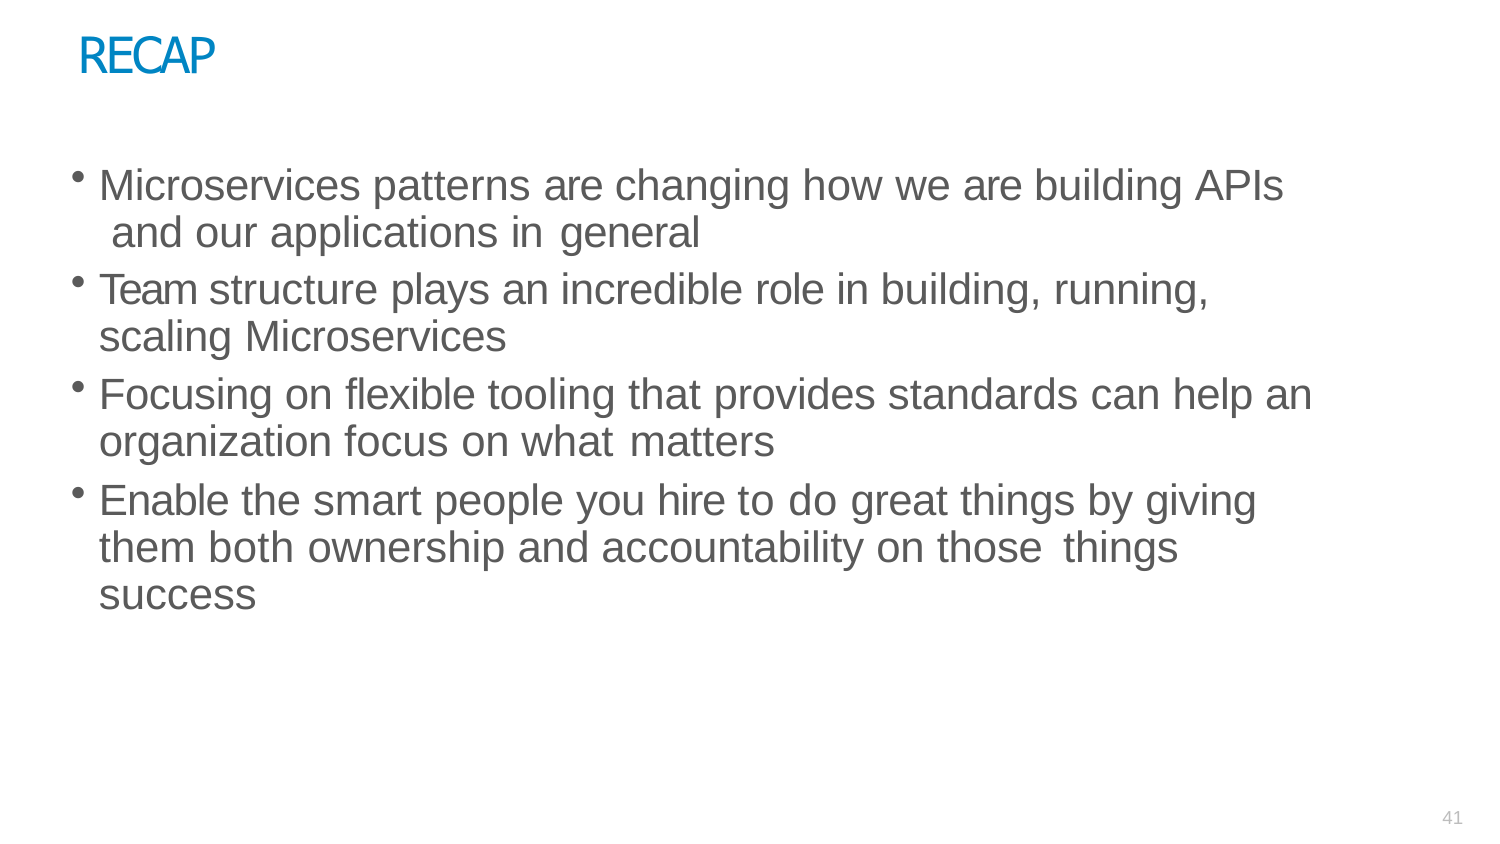

# RECAP
Microservices patterns are changing how we are building APIs  and our applications in general
Team structure plays an incredible role in building, running,  scaling Microservices
Focusing on flexible tooling that provides standards can help an  organization focus on what matters
Enable the smart people you hire to do great things by giving  them both ownership and accountability on those things
success
41